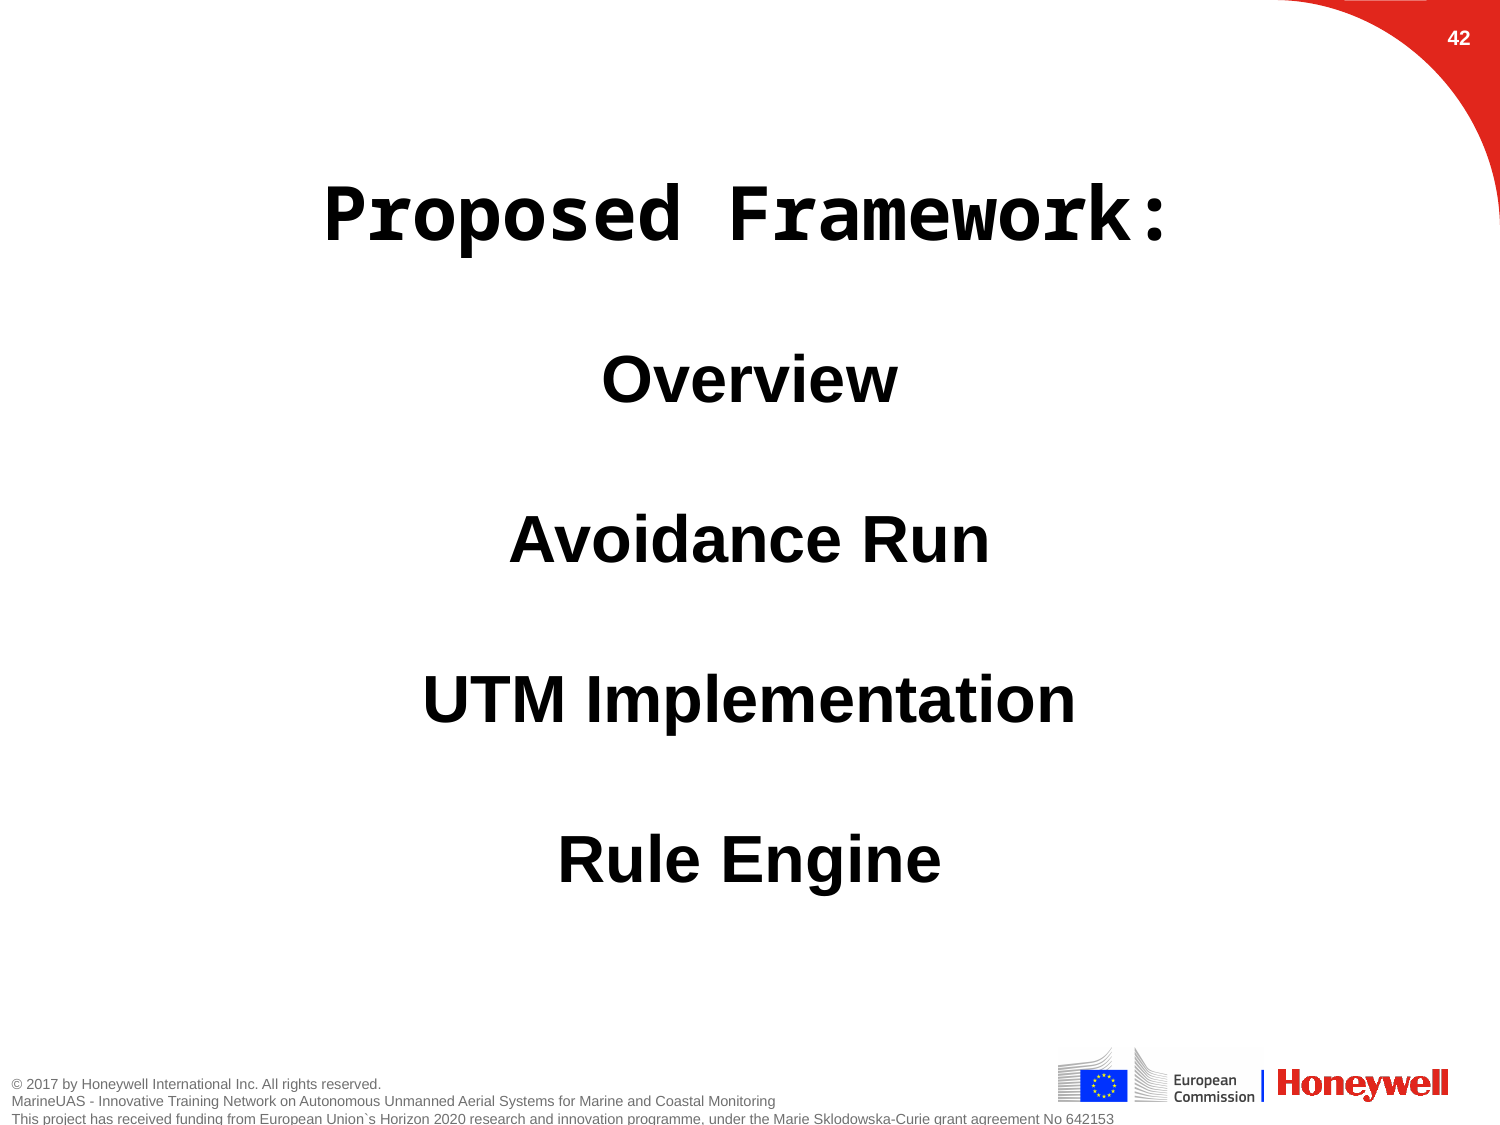

42
# Proposed Framework: Overview Avoidance Run UTM Implementation Rule Engine